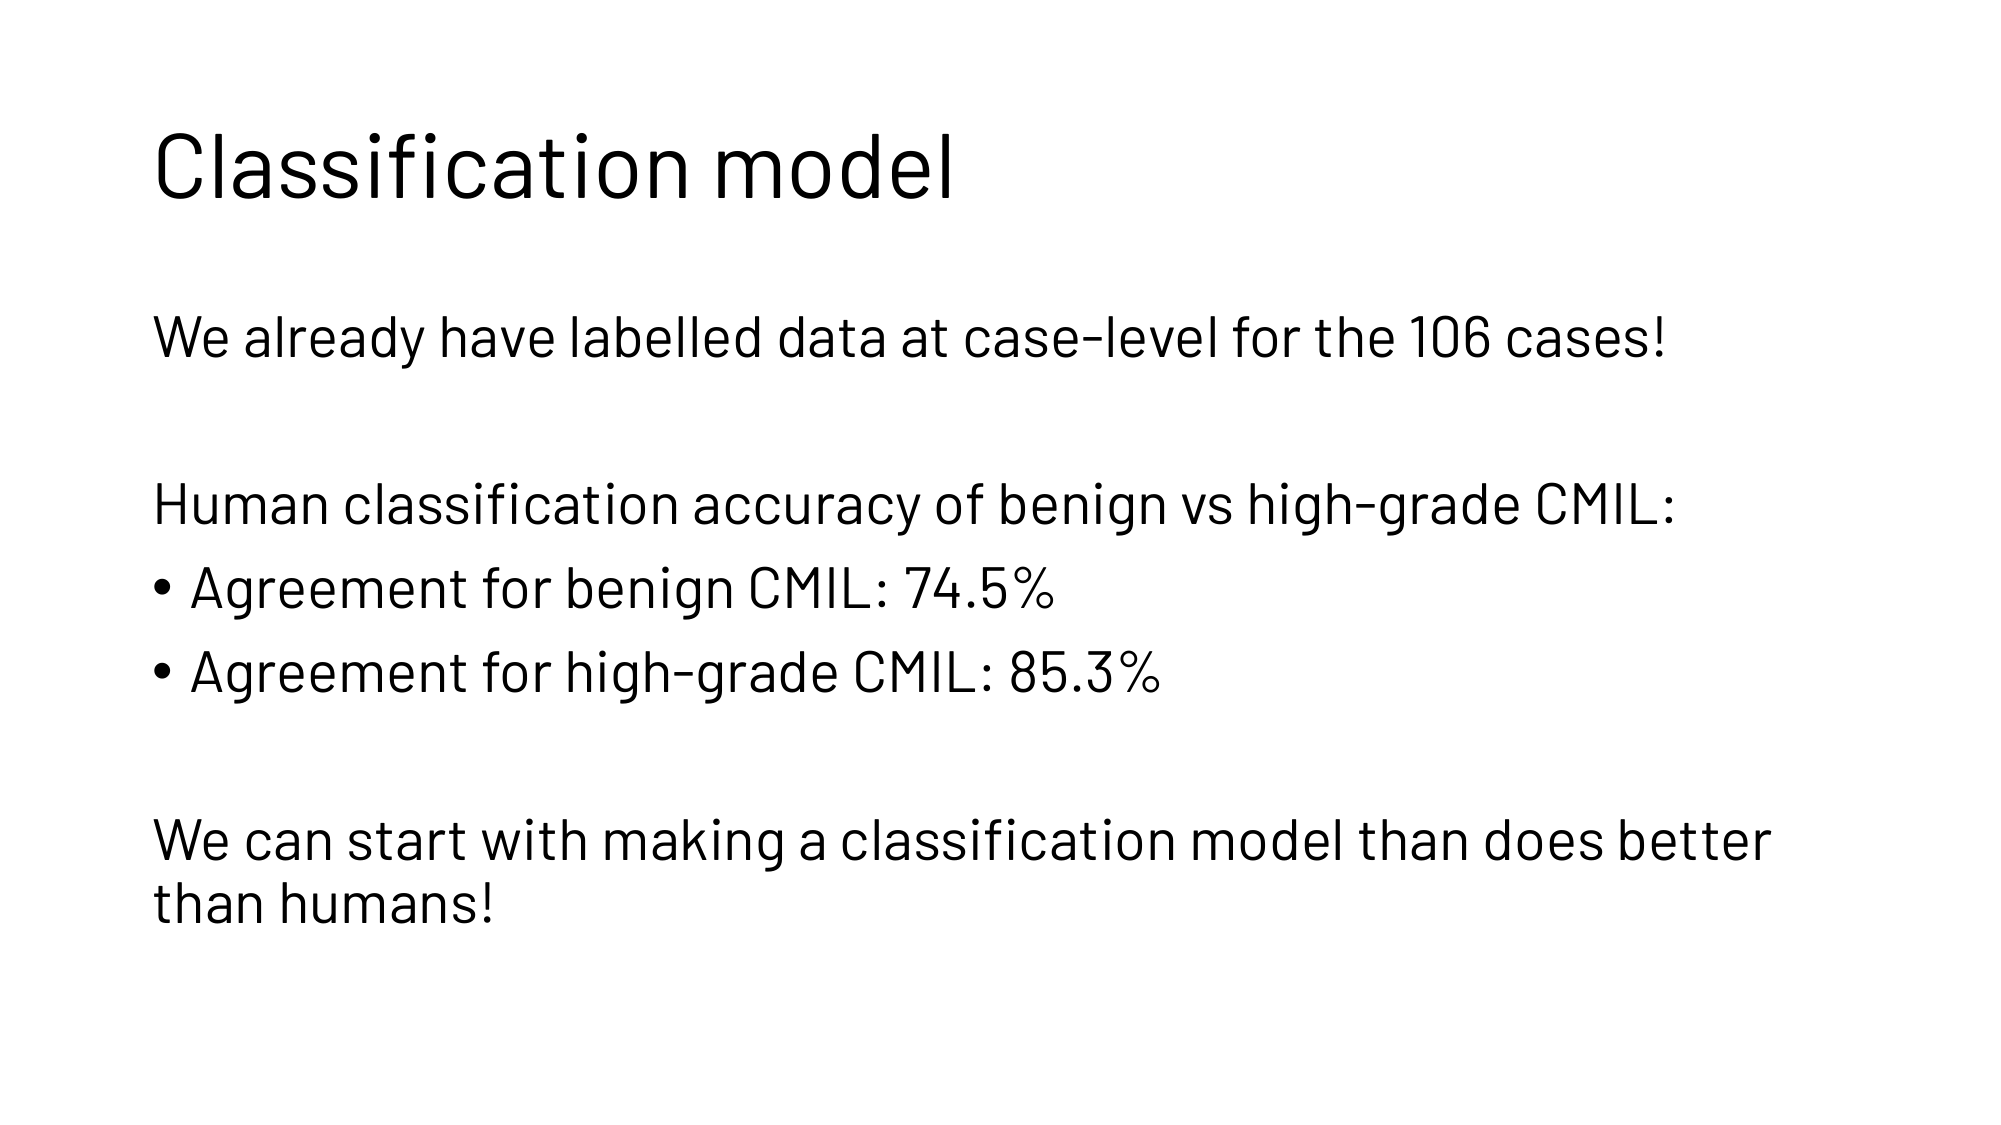

# Classification model
We already have labelled data at case-level for the 106 cases!

Human classification accuracy of benign vs high-grade CMIL:
Agreement for benign CMIL: 74.5%
Agreement for high-grade CMIL: 85.3%

We can start with making a classification model than does better than humans!